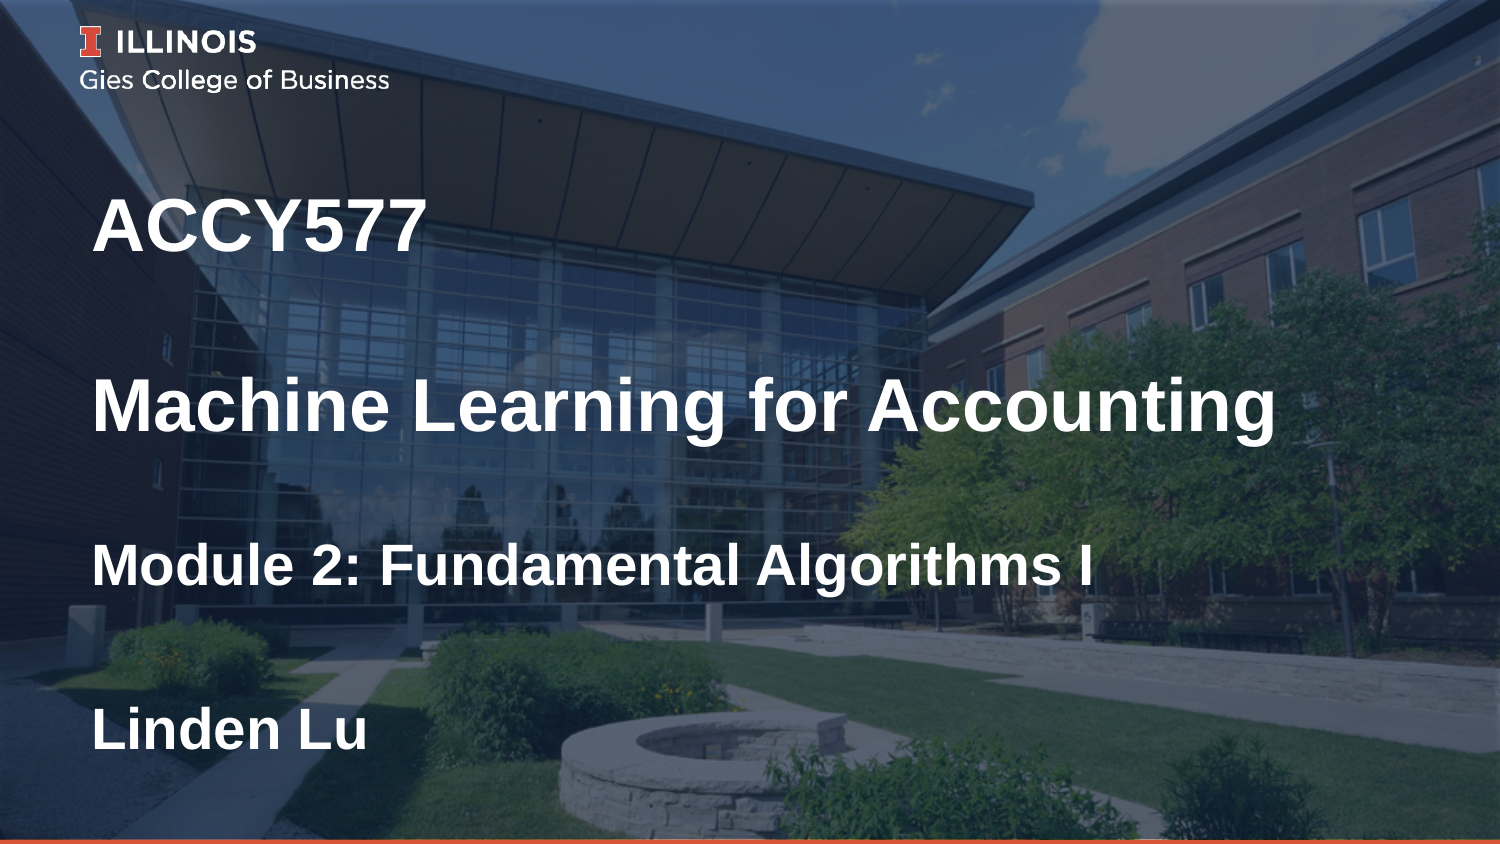

# ACCY577 Machine Learning for Accounting
Module 2: Fundamental Algorithms I

Linden Lu